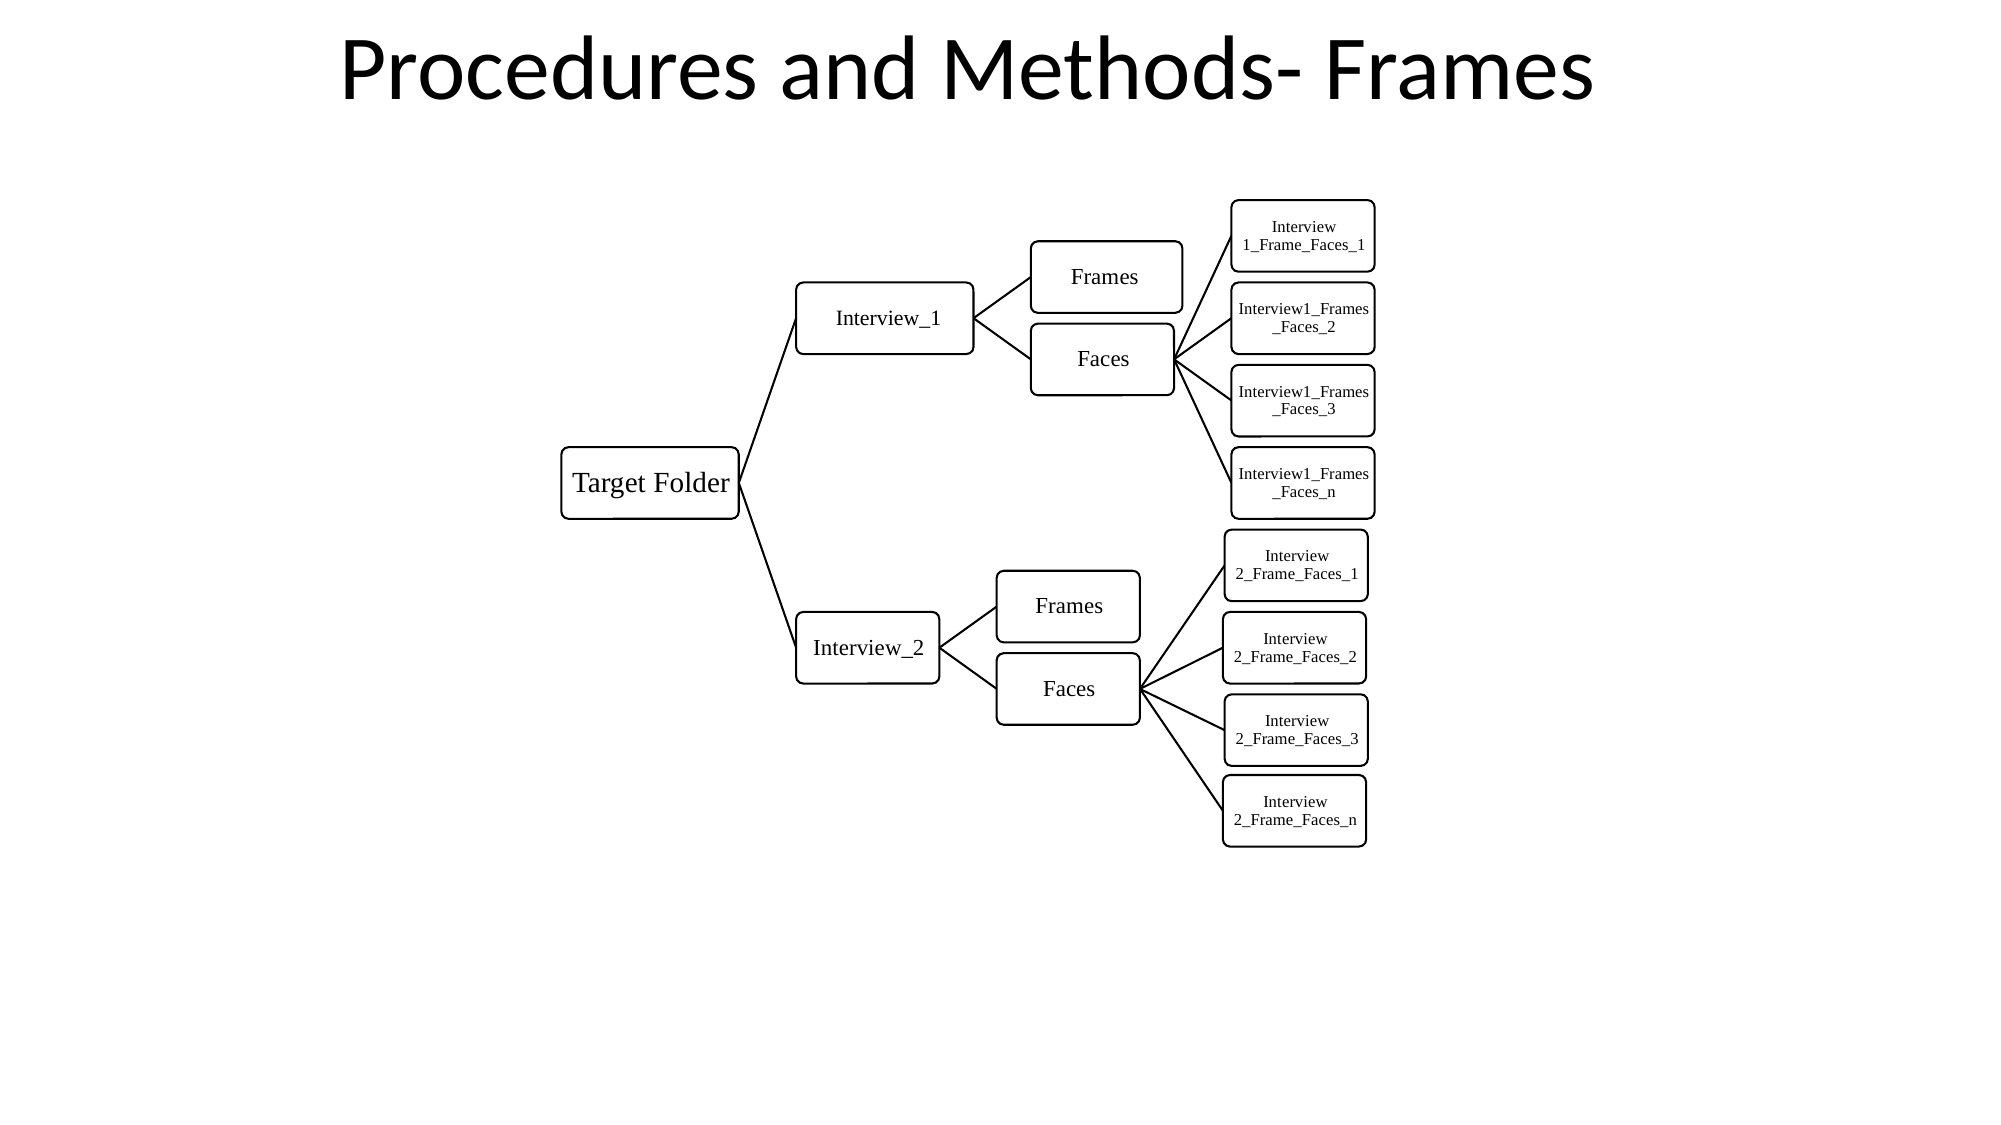

Procedures and Methods- Frames
Target Folder

 Interview_1

Frames

Faces

Interview 1_Frame_Faces_1

Interview1_Frames_Faces_2

Interview1_Frames_Faces_3

Interview1_Frames_Faces_n

Interview_2

Frames

Faces

Interview 2_Frame_Faces_1

Interview 2_Frame_Faces_2

Interview 2_Frame_Faces_3

Interview 2_Frame_Faces_n